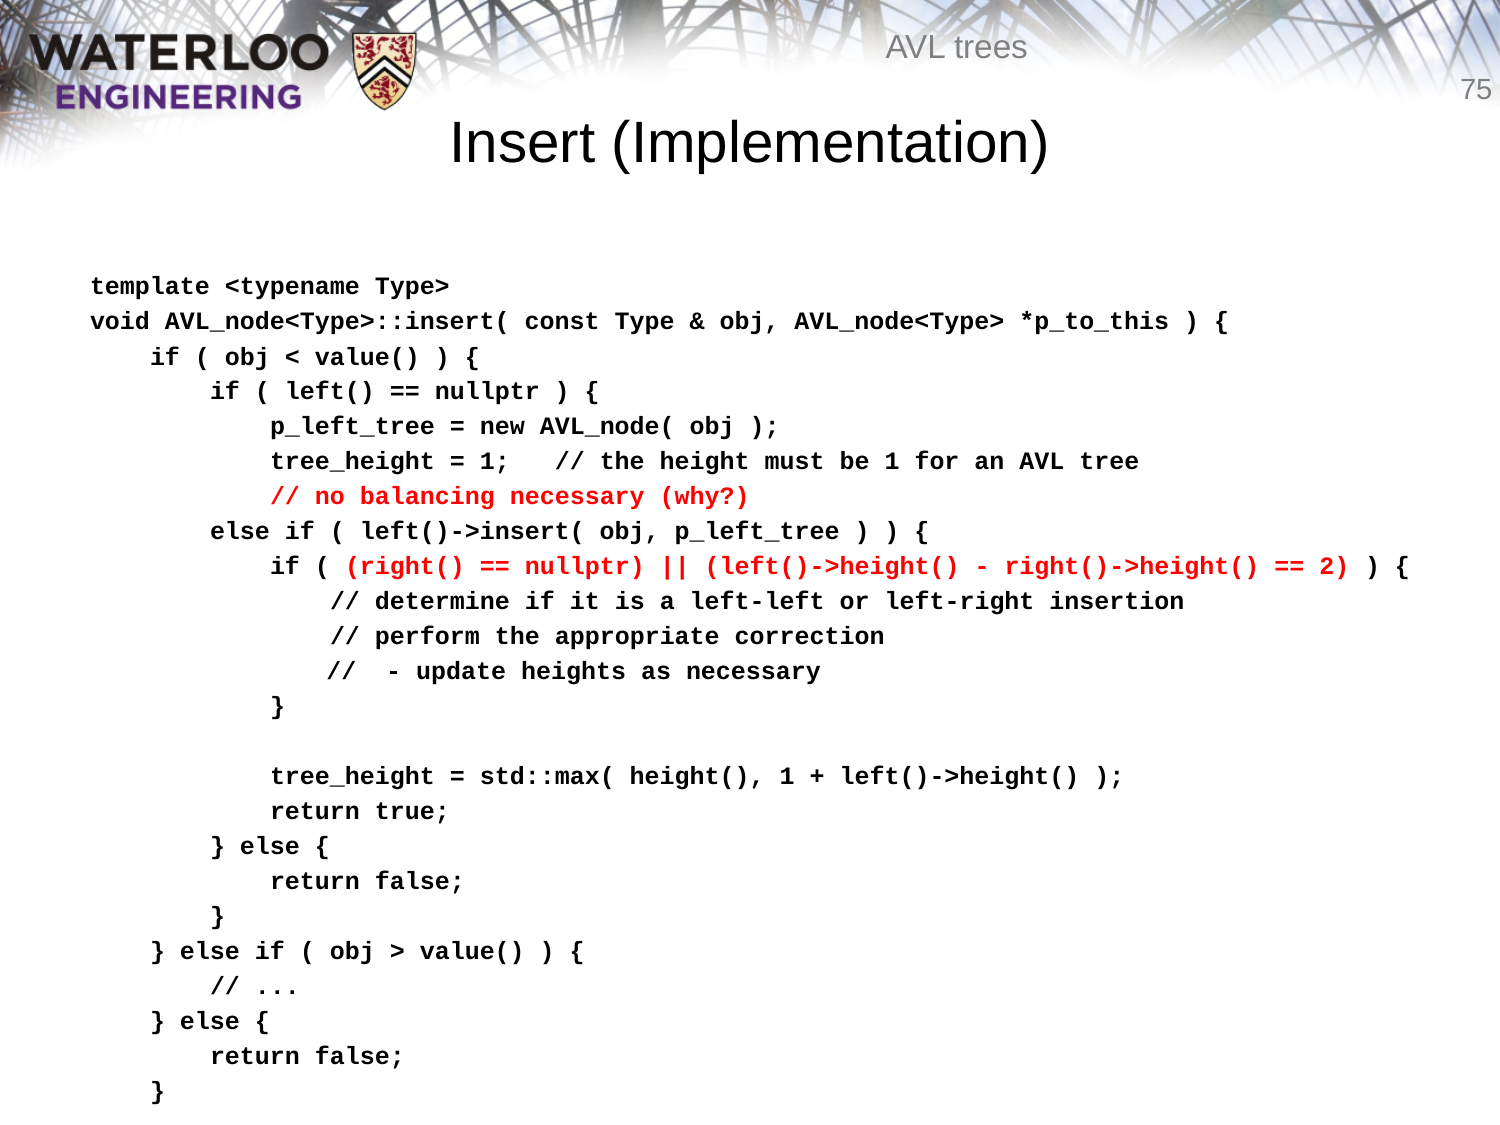

# Insert (Implementation)
template <typename Type>
void AVL_node<Type>::insert( const Type & obj, AVL_node<Type> *p_to_this ) {
    if ( obj < value() ) {
        if ( left() == nullptr ) {
            p_left_tree = new AVL_node( obj );
            tree_height = 1;   // the height must be 1 for an AVL tree
            // no balancing necessary (why?)
        else if ( left()->insert( obj, p_left_tree ) ) {
            if ( (right() == nullptr) || (left()->height() - right()->height() == 2) ) {
                // determine if it is a left-left or left-right insertion
                // perform the appropriate correction
	            //  - update heights as necessary
            }

            tree_height = std::max( height(), 1 + left()->height() );
            return true;
        } else {
            return false;
        }
    } else if ( obj > value() ) {
        // ...
    } else {
        return false;
    }